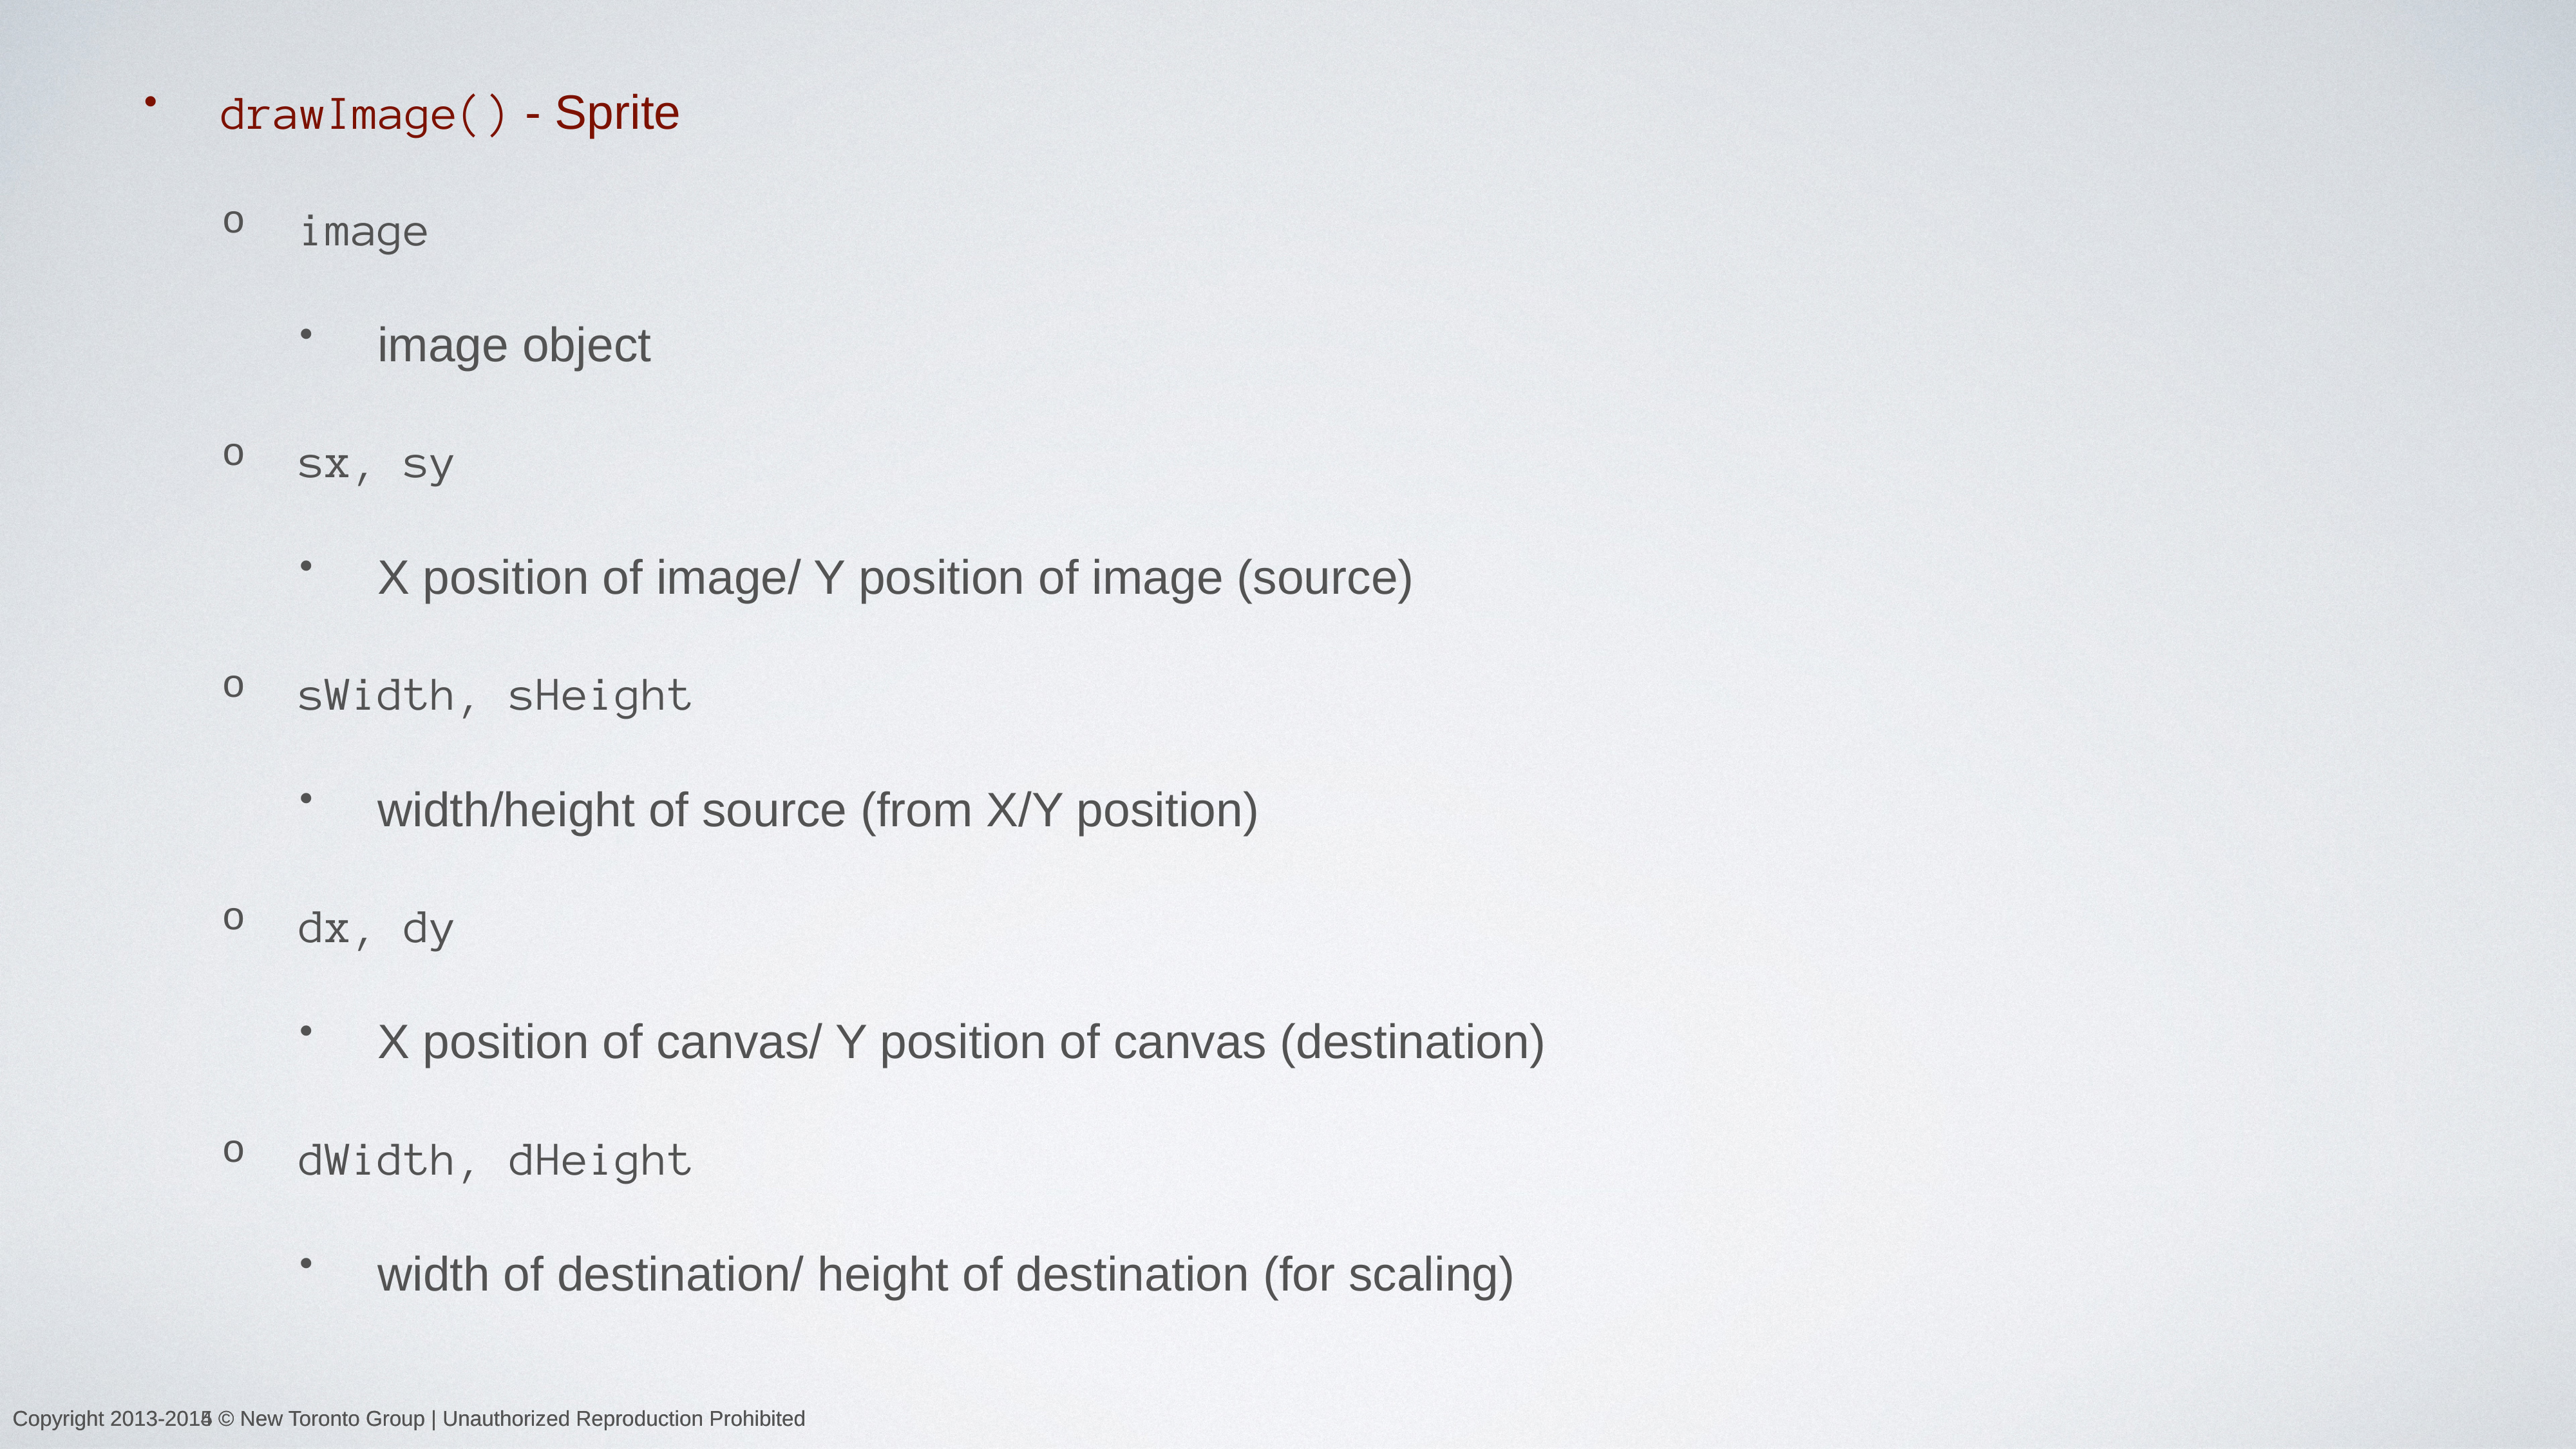

drawImage() - Sprite
image
image object
sx, sy
X position of image/ Y position of image (source)
sWidth, sHeight
width/height of source (from X/Y position)
dx, dy
X position of canvas/ Y position of canvas (destination)
dWidth, dHeight
width of destination/ height of destination (for scaling)